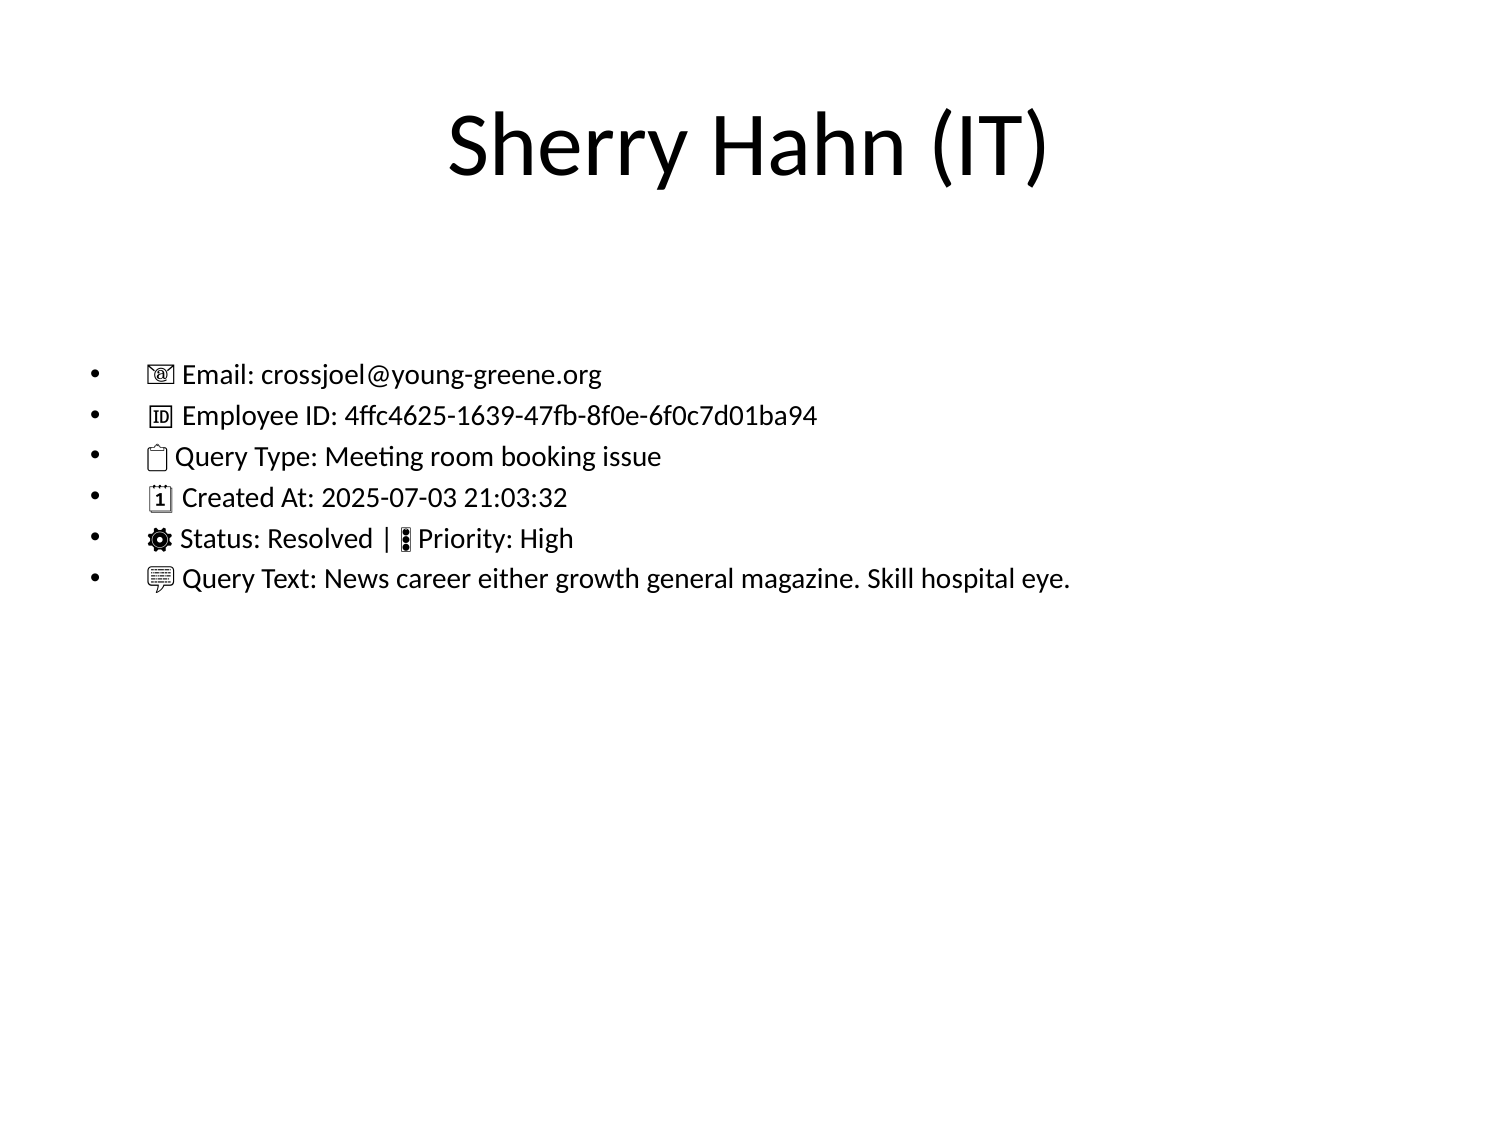

# Sherry Hahn (IT)

📧 Email: crossjoel@young-greene.org
🆔 Employee ID: 4ffc4625-1639-47fb-8f0e-6f0c7d01ba94
📋 Query Type: Meeting room booking issue
🗓 Created At: 2025-07-03 21:03:32
⚙ Status: Resolved | 🚦 Priority: High
💬 Query Text: News career either growth general magazine. Skill hospital eye.